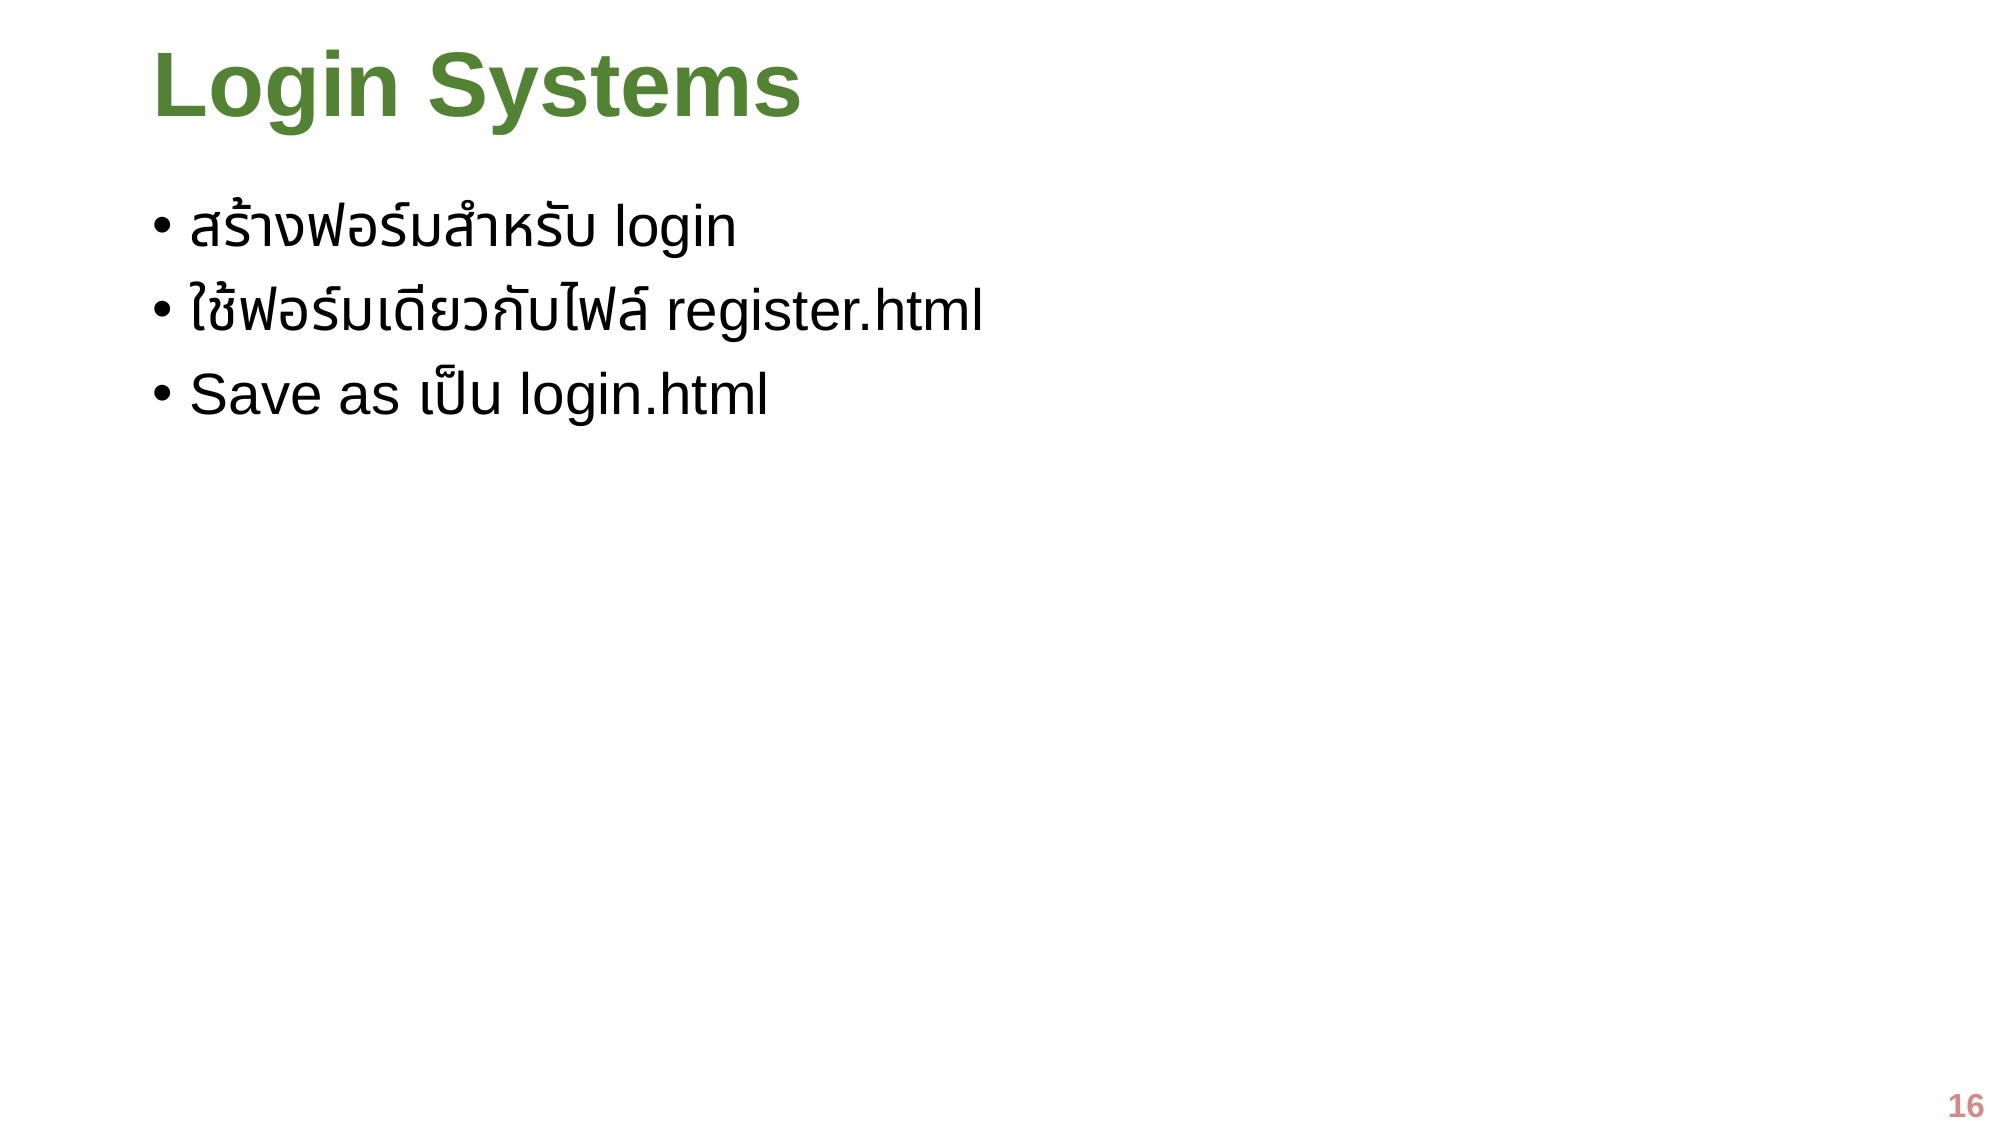

# Login Systems
สร้างฟอร์มสำหรับ login
ใช้ฟอร์มเดียวกับไฟล์ register.html
Save as เป็น login.html
16